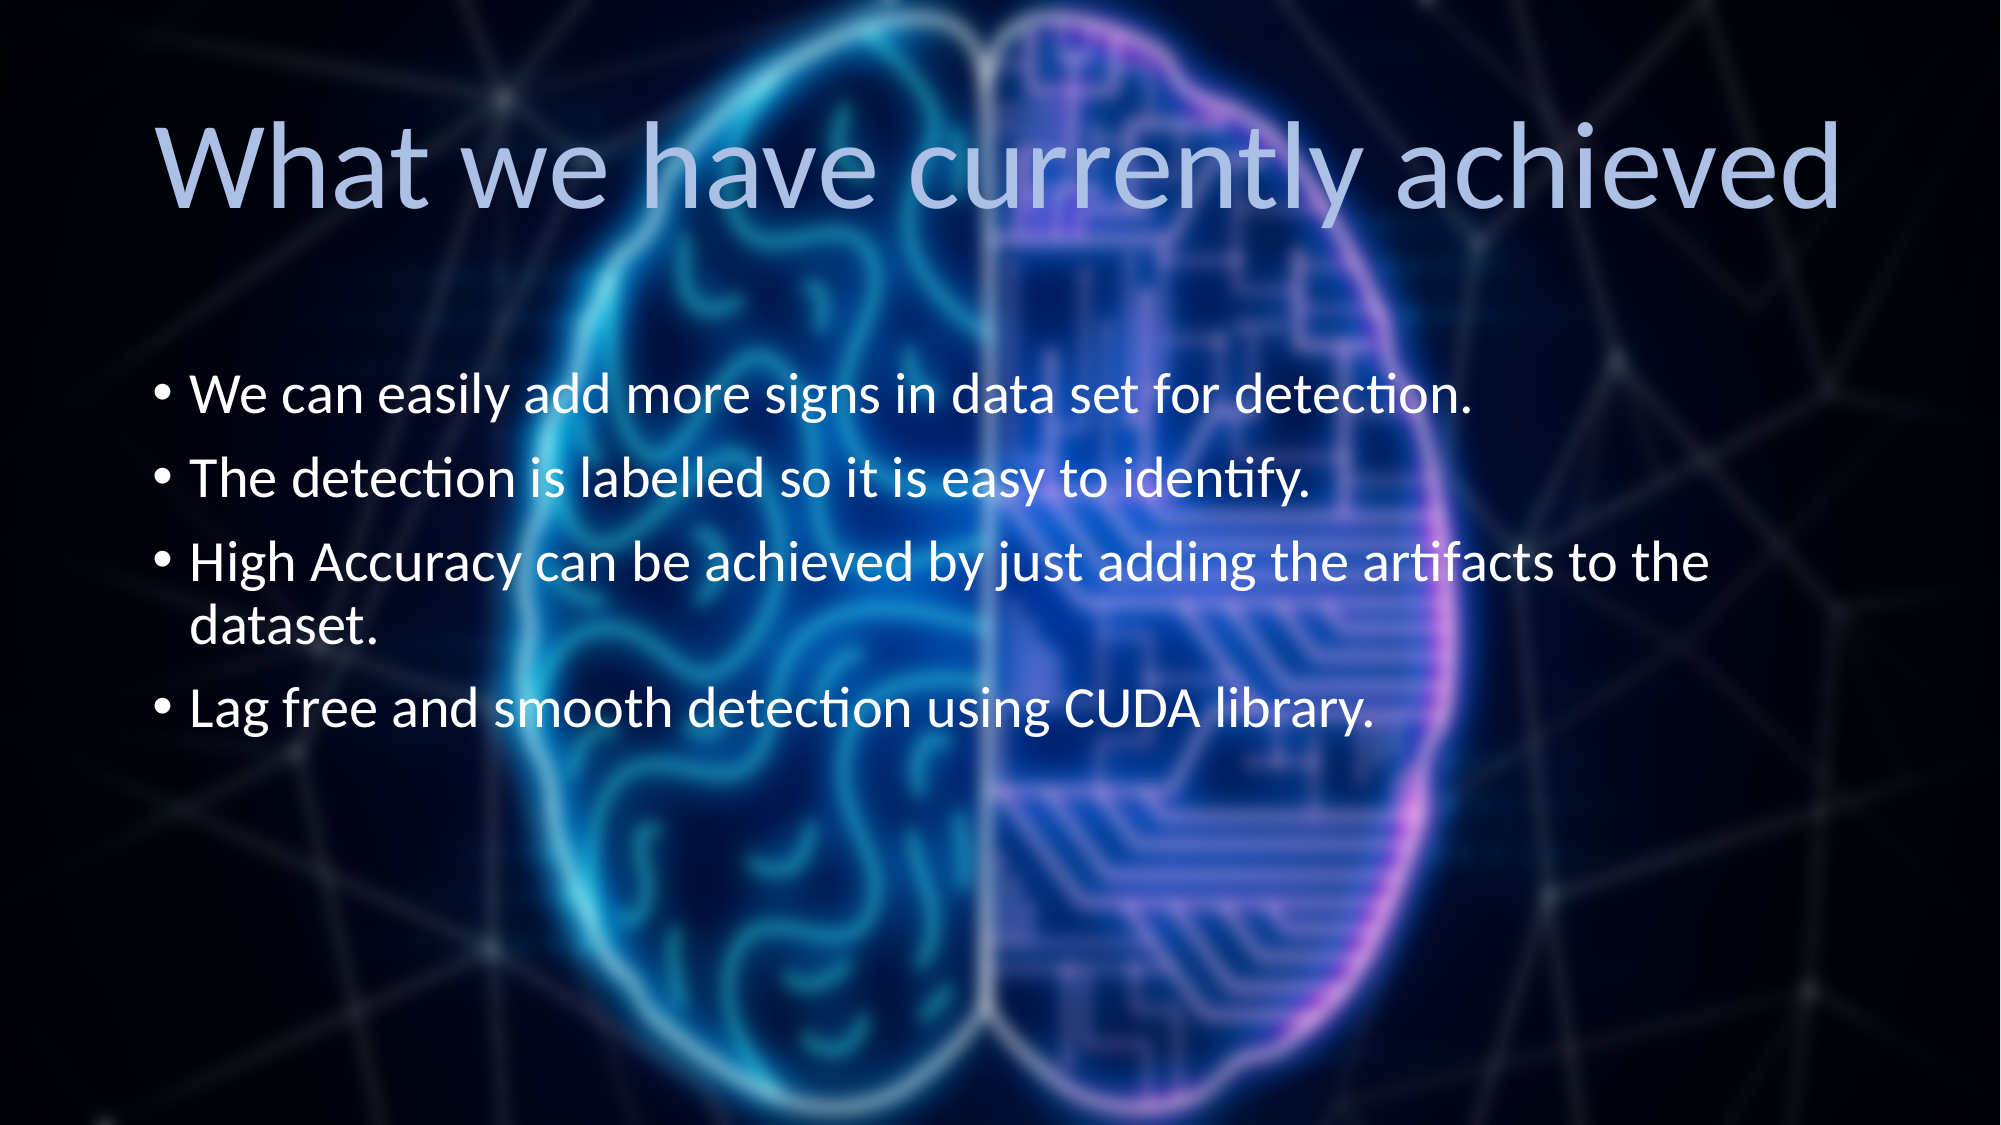

# What we have currently achieved
We can easily add more signs in data set for detection.
The detection is labelled so it is easy to identify.
High Accuracy can be achieved by just adding the artifacts to the dataset.
Lag free and smooth detection using CUDA library.